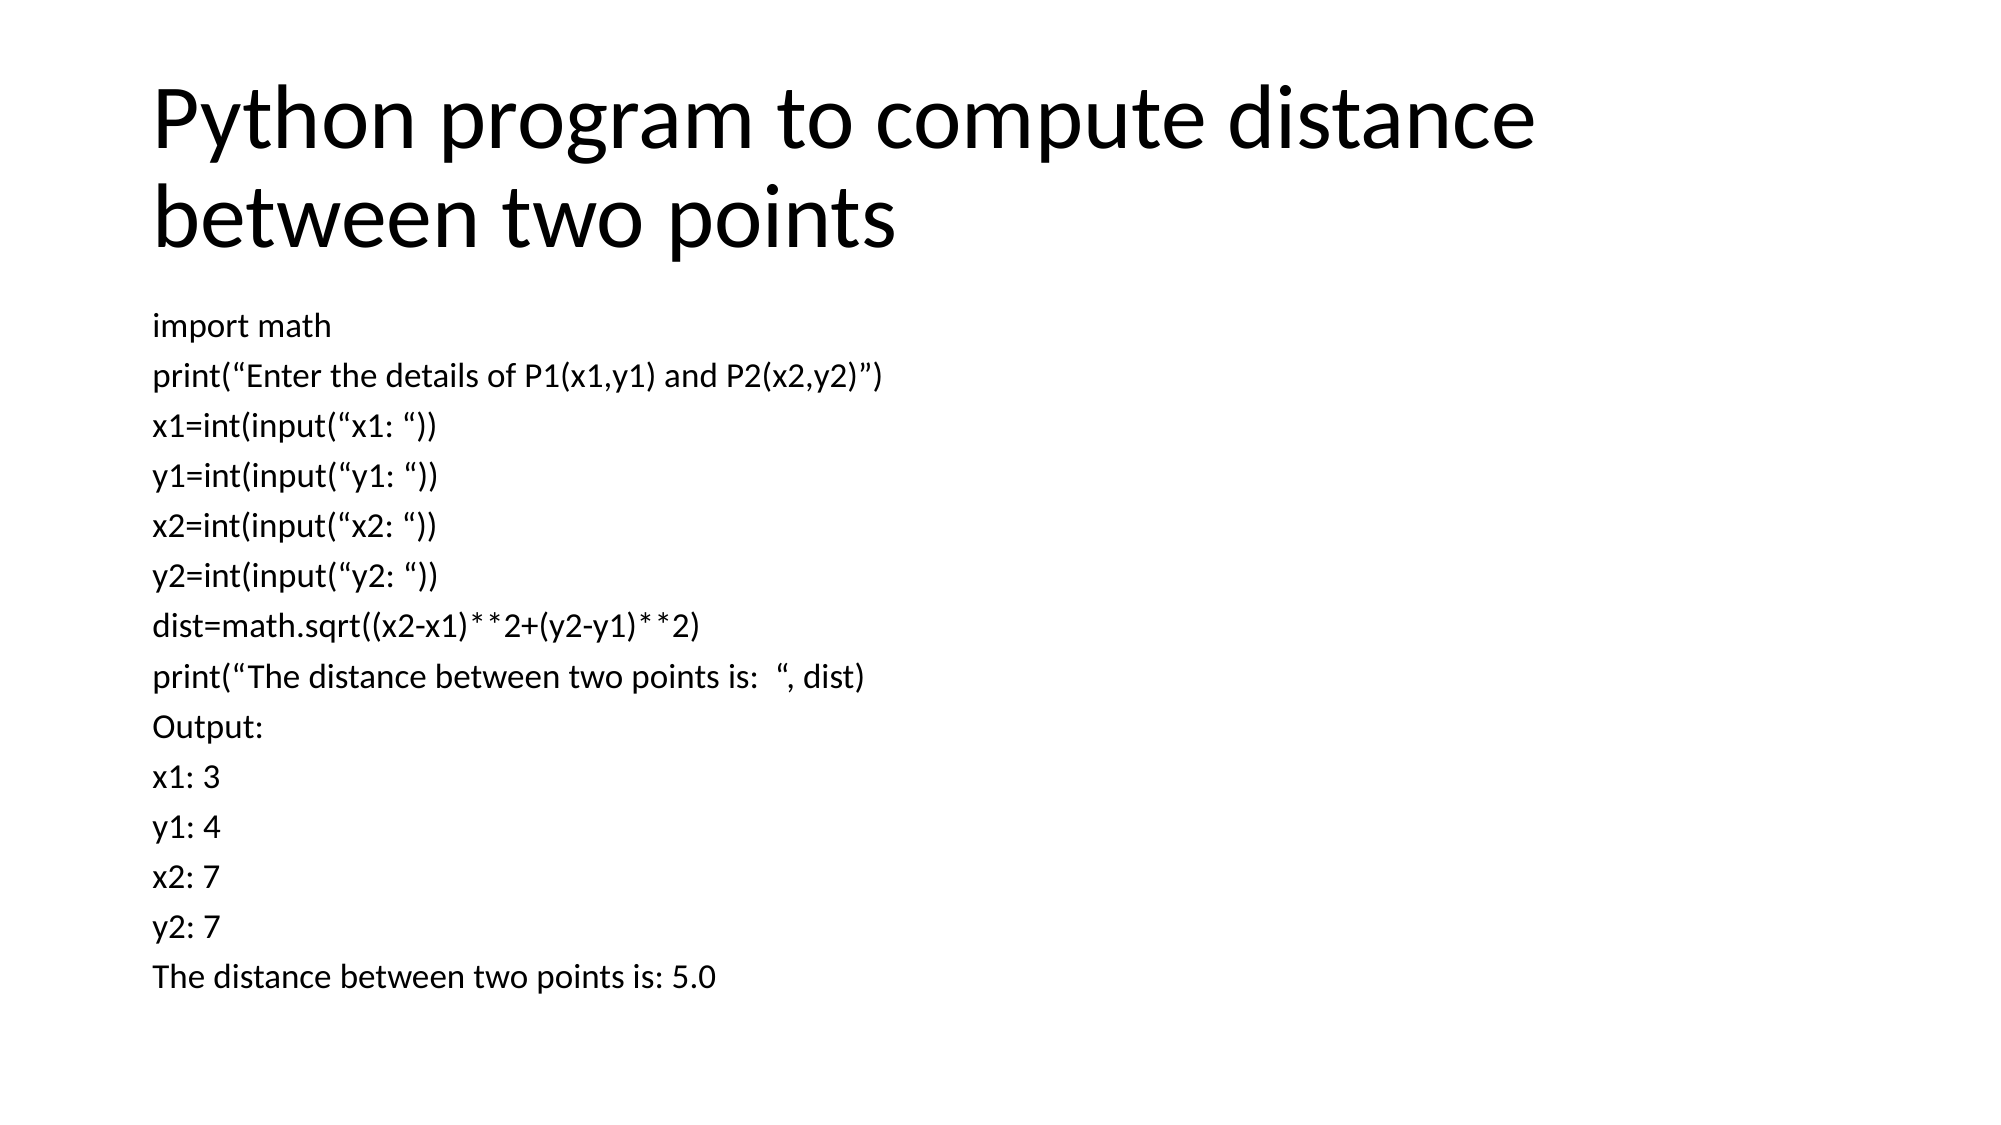

# Python program to compute distance between two points
import math
print(“Enter the details of P1(x1,y1) and P2(x2,y2)”)
x1=int(input(“x1: “))
y1=int(input(“y1: “))
x2=int(input(“x2: “))
y2=int(input(“y2: “))
dist=math.sqrt((x2-x1)**2+(y2-y1)**2)
print(“The distance between two points is:  “, dist)
Output:
x1: 3
y1: 4
x2: 7
y2: 7
The distance between two points is: 5.0